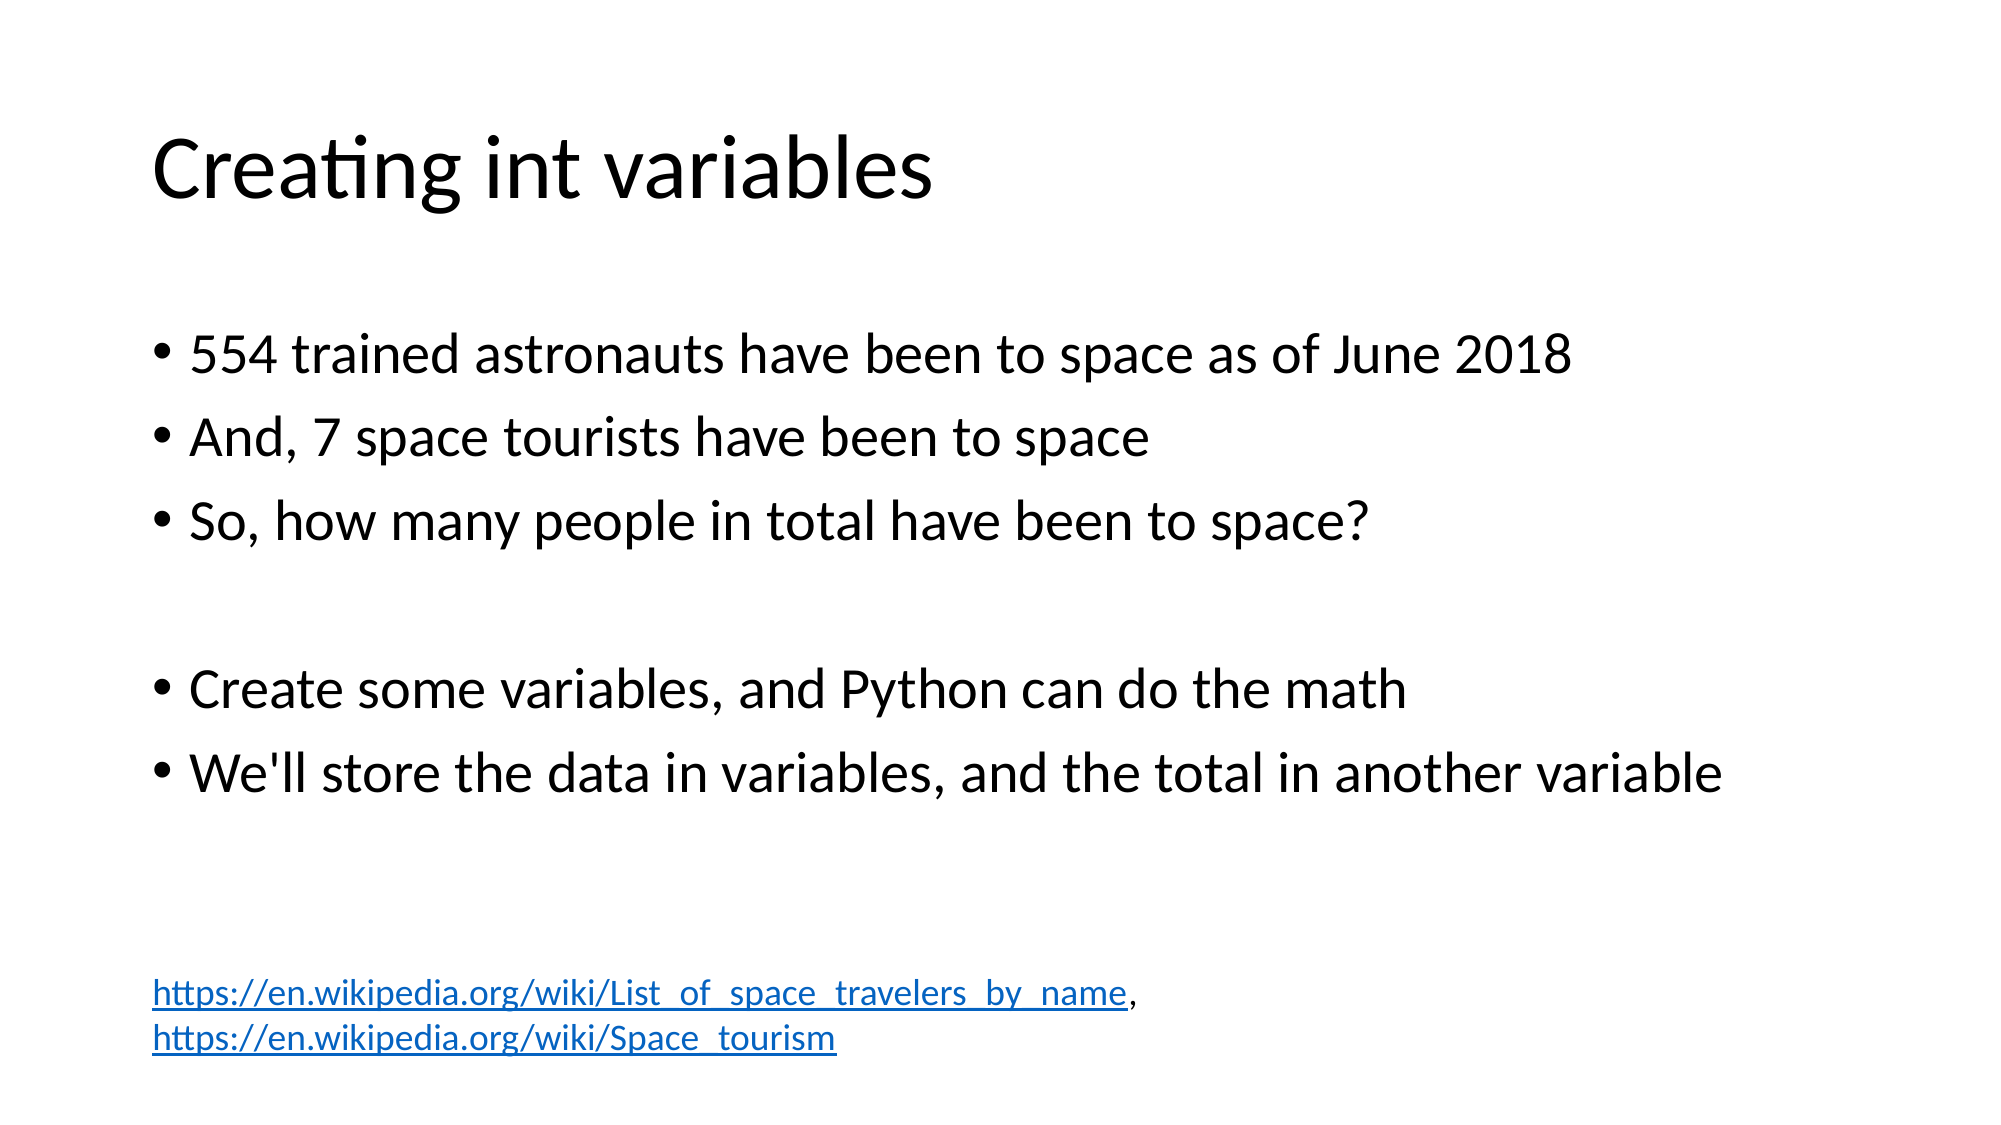

# Creating int variables
554 trained astronauts have been to space as of June 2018
And, 7 space tourists have been to space
So, how many people in total have been to space?

Create some variables, and Python can do the math
We'll store the data in variables, and the total in another variable
https://en.wikipedia.org/wiki/List_of_space_travelers_by_name, https://en.wikipedia.org/wiki/Space_tourism